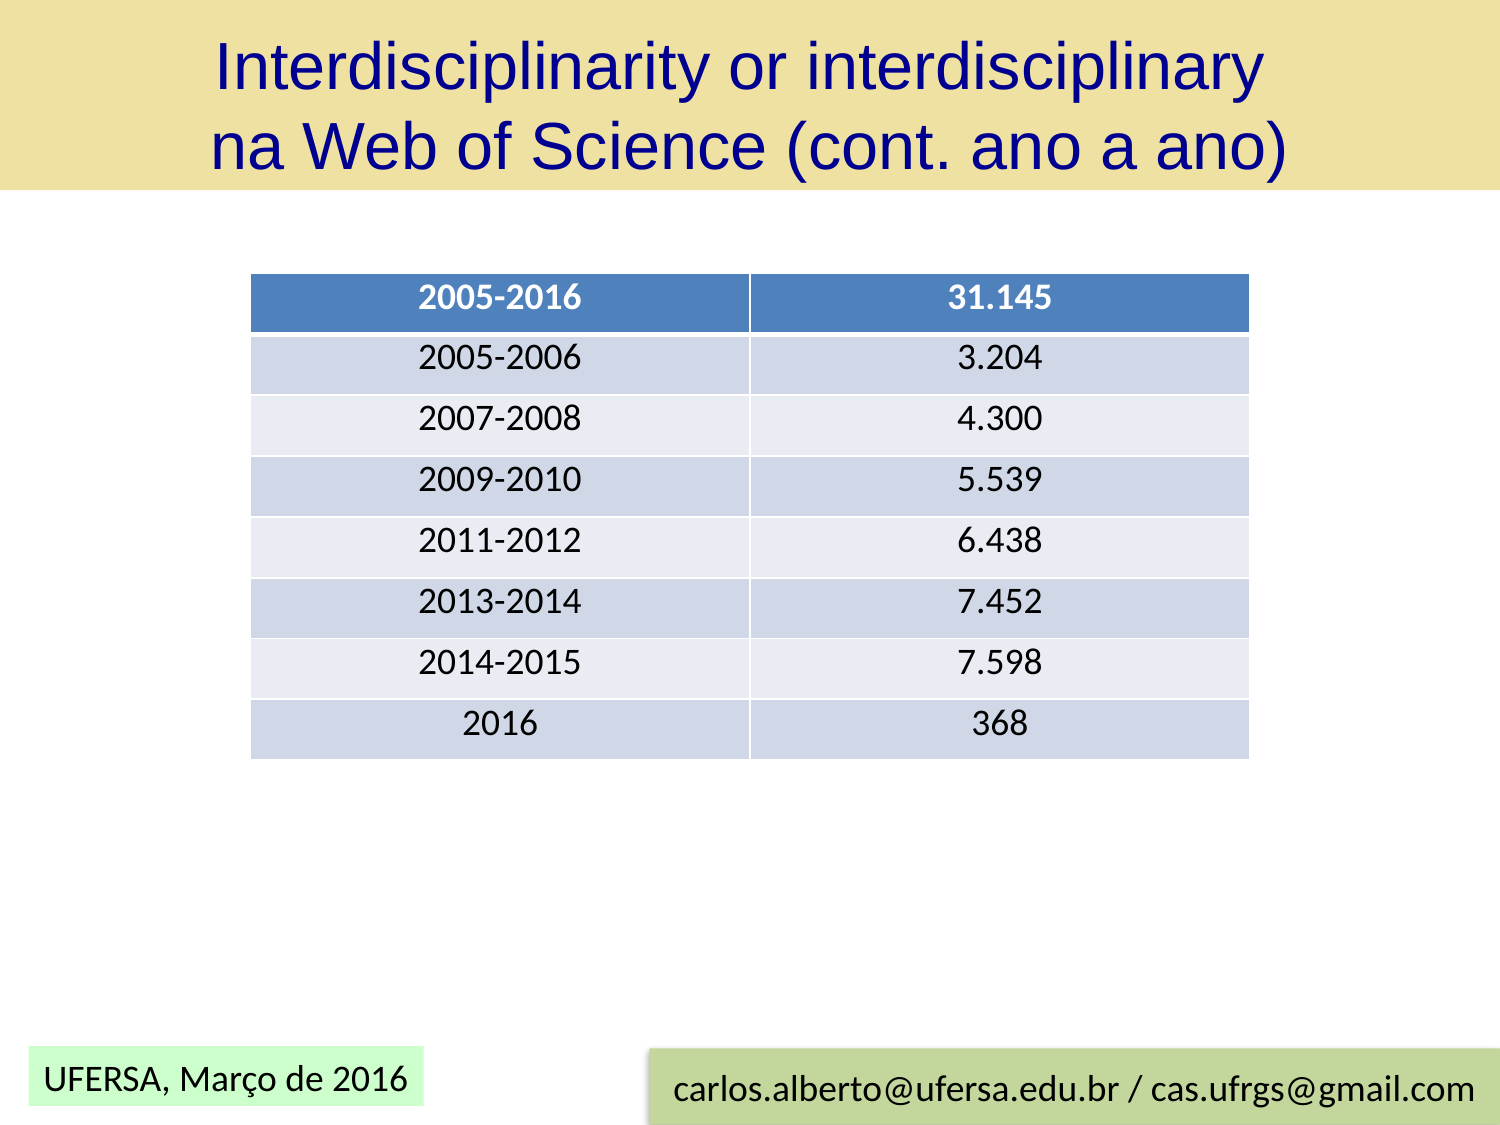

Interdisciplinarity or interdisciplinary
na Web of Science (cont. ano a ano)
| 2005-2016 | 31.145 |
| --- | --- |
| 2005-2006 | 3.204 |
| 2007-2008 | 4.300 |
| 2009-2010 | 5.539 |
| 2011-2012 | 6.438 |
| 2013-2014 | 7.452 |
| 2014-2015 | 7.598 |
| 2016 | 368 |
carlos.alberto@ufersa.edu.br / cas.ufrgs@gmail.com